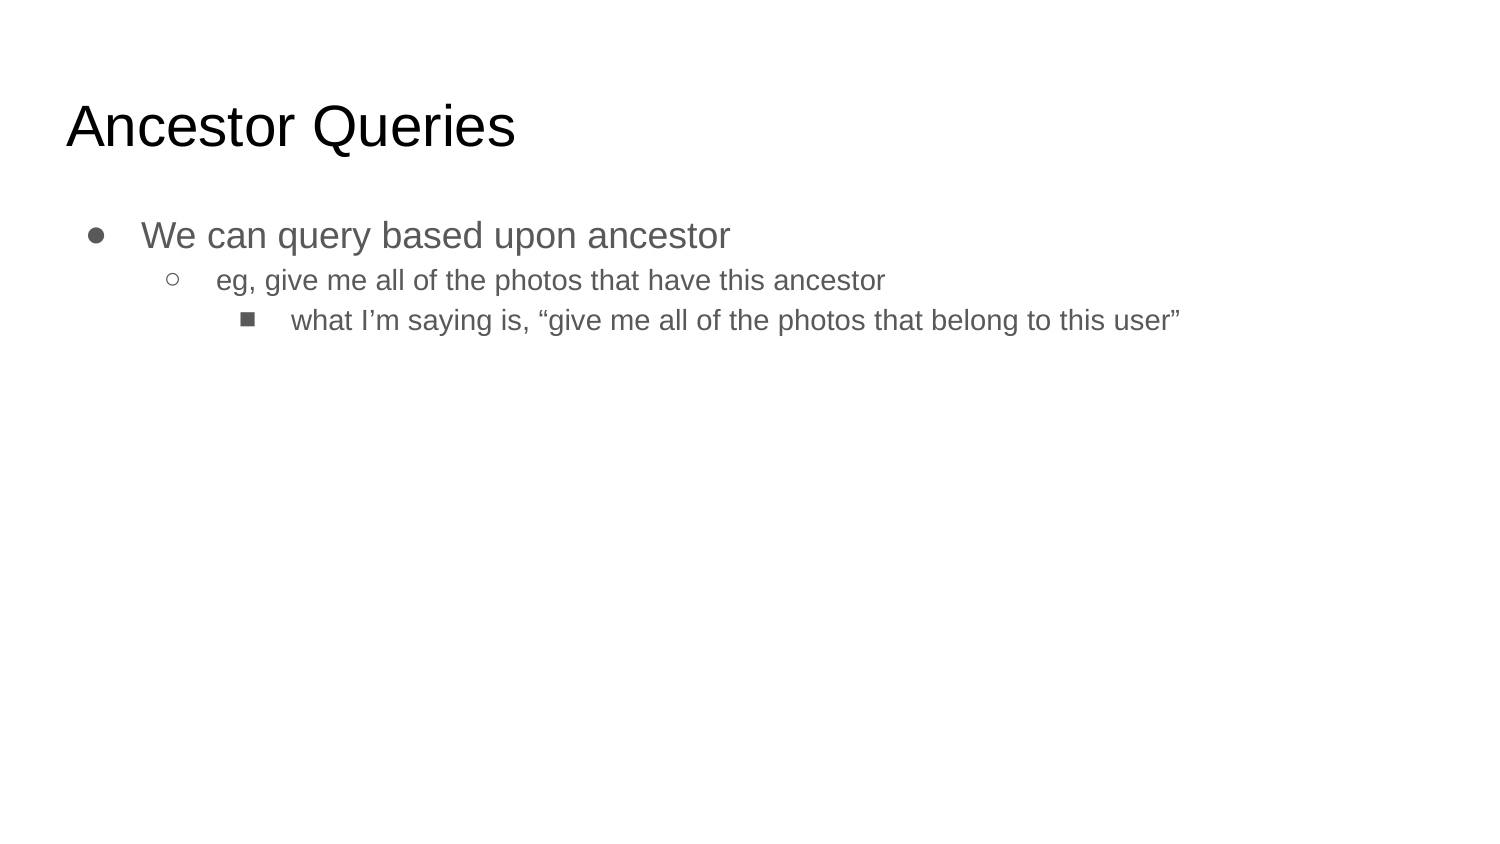

# Ancestor Queries
We can query based upon ancestor
eg, give me all of the photos that have this ancestor
what I’m saying is, “give me all of the photos that belong to this user”